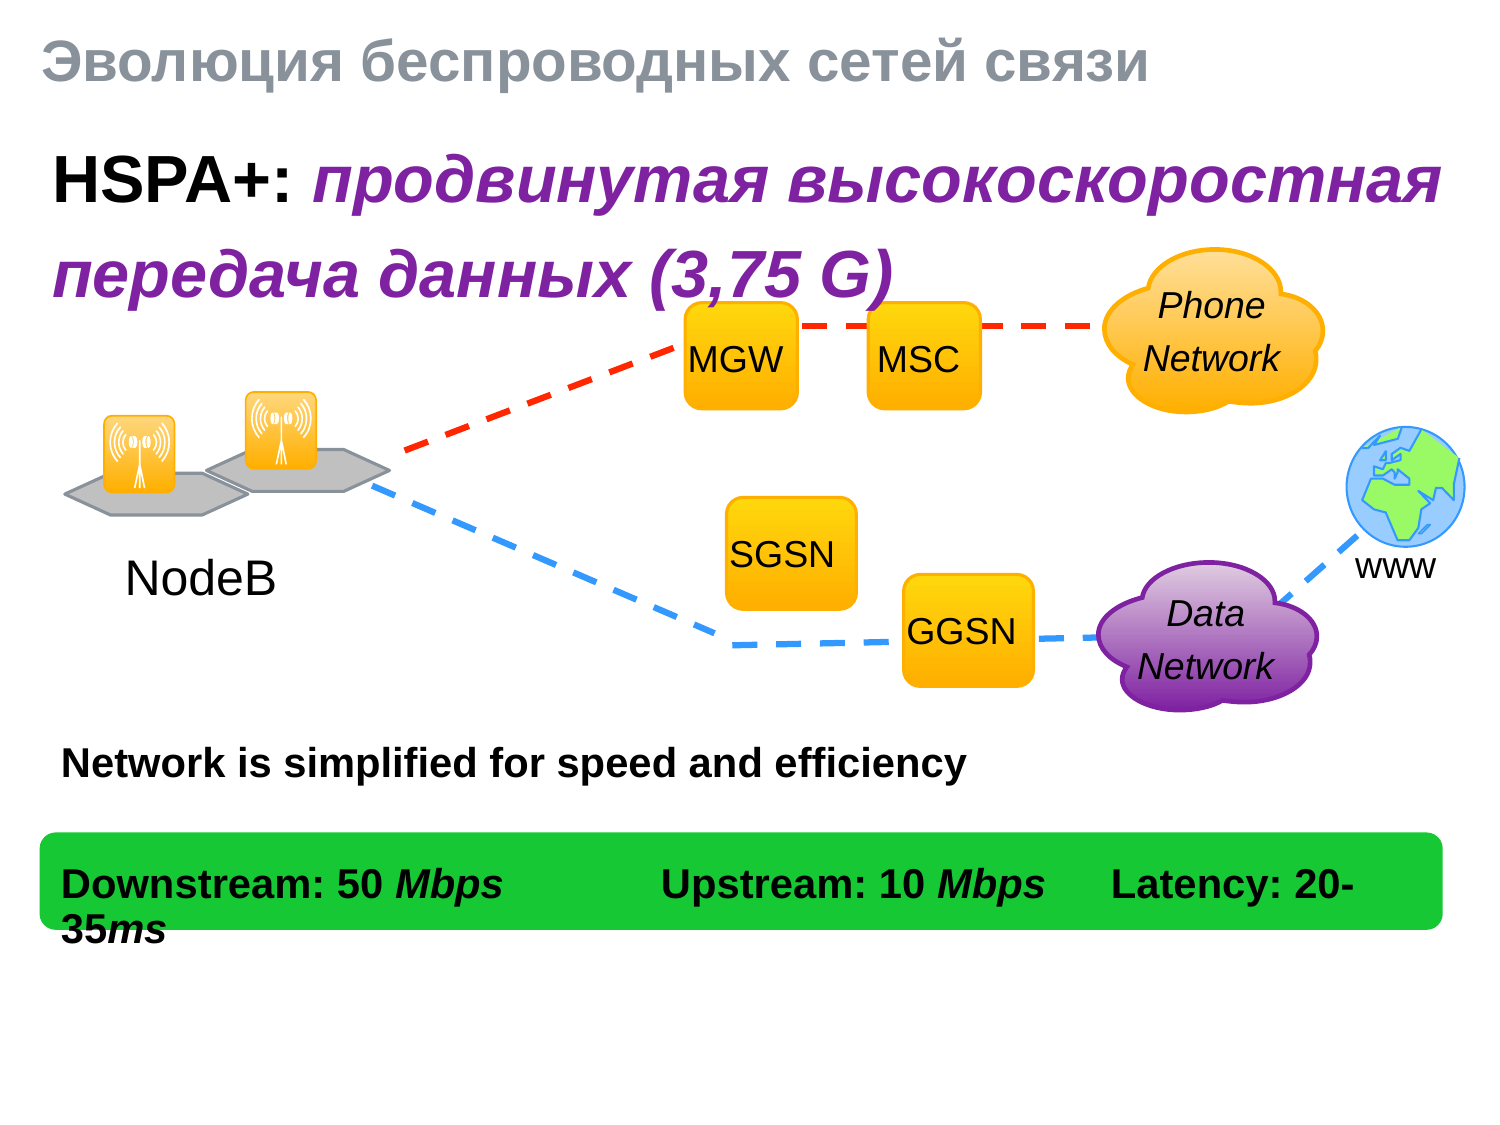

# Эволюция беспроводных сетей связи
HSPA+: продвинутая высокоскоростная
передача данных (3,75 G)

Phone
Network

MSC

MGW

SGSN
NodeB
www

Data
Network
GGSN

Network is simplified for speed and efficiency

Downstream: 50 Mbps 	Upstream: 10 Mbps	Latency: 20-35ms